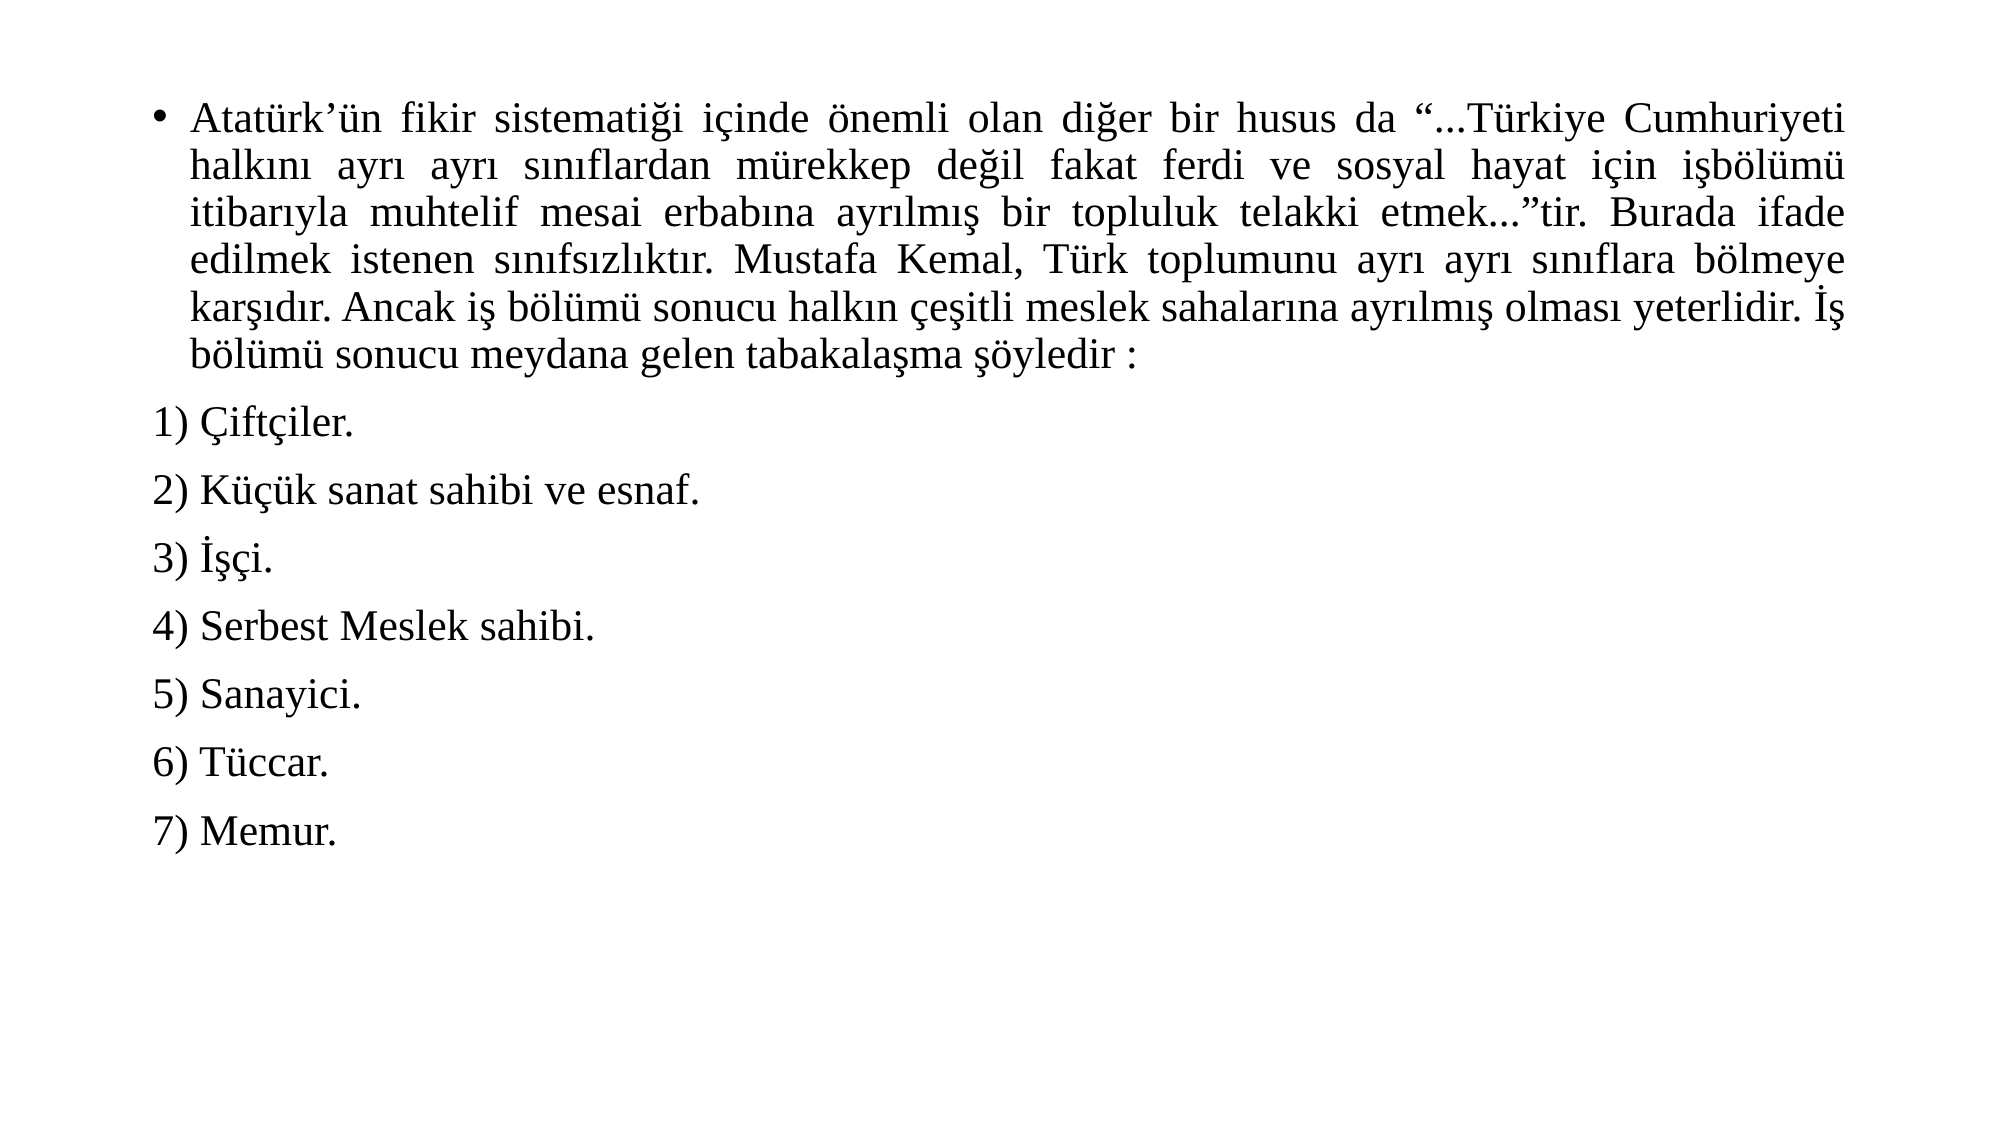

Atatürk’ün fikir sistematiği içinde önemli olan diğer bir husus da “...Türkiye Cumhuriyeti halkını ayrı ayrı sınıflardan mürekkep değil fakat ferdi ve sosyal hayat için işbölümü itibarıyla muhtelif mesai erbabına ayrılmış bir topluluk telakki etmek...”tir. Burada ifade edilmek istenen sınıfsızlıktır. Mustafa Kemal, Türk toplumunu ayrı ayrı sınıflara bölmeye karşıdır. Ancak iş bölümü sonucu halkın çeşitli meslek sahalarına ayrılmış olması yeterlidir. İş bölümü sonucu meydana gelen tabakalaşma şöyledir :
1) Çiftçiler.
2) Küçük sanat sahibi ve esnaf.
3) İşçi.
4) Serbest Meslek sahibi.
5) Sanayici.
6) Tüccar.
7) Memur.